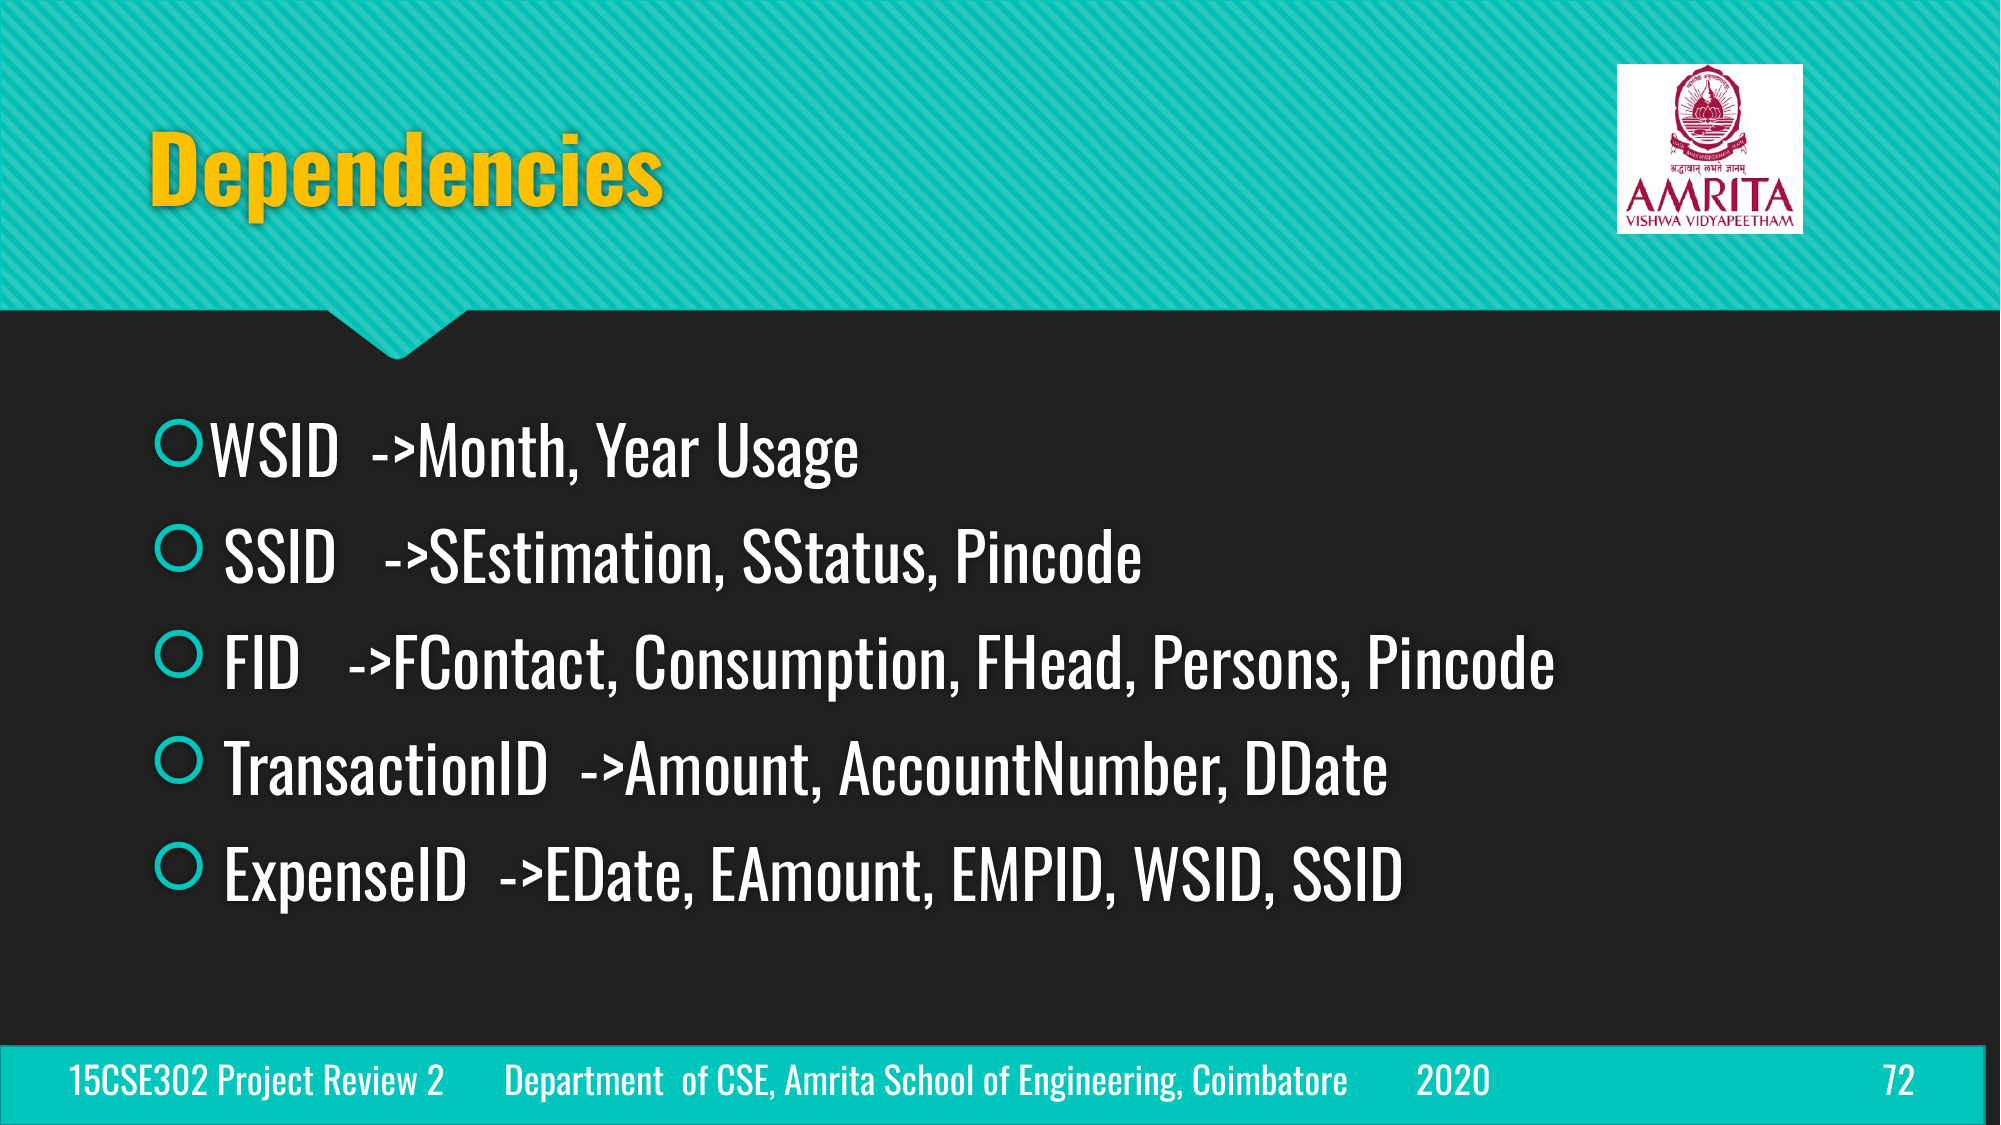

# Dependencies
WSID  ->Month, Year Usage
 SSID   ->SEstimation, SStatus, Pincode
 FID   ->FContact, Consumption, FHead, Persons, Pincode
 TransactionID  ->Amount, AccountNumber, DDate
 ExpenseID  ->EDate, EAmount, EMPID, WSID, SSID